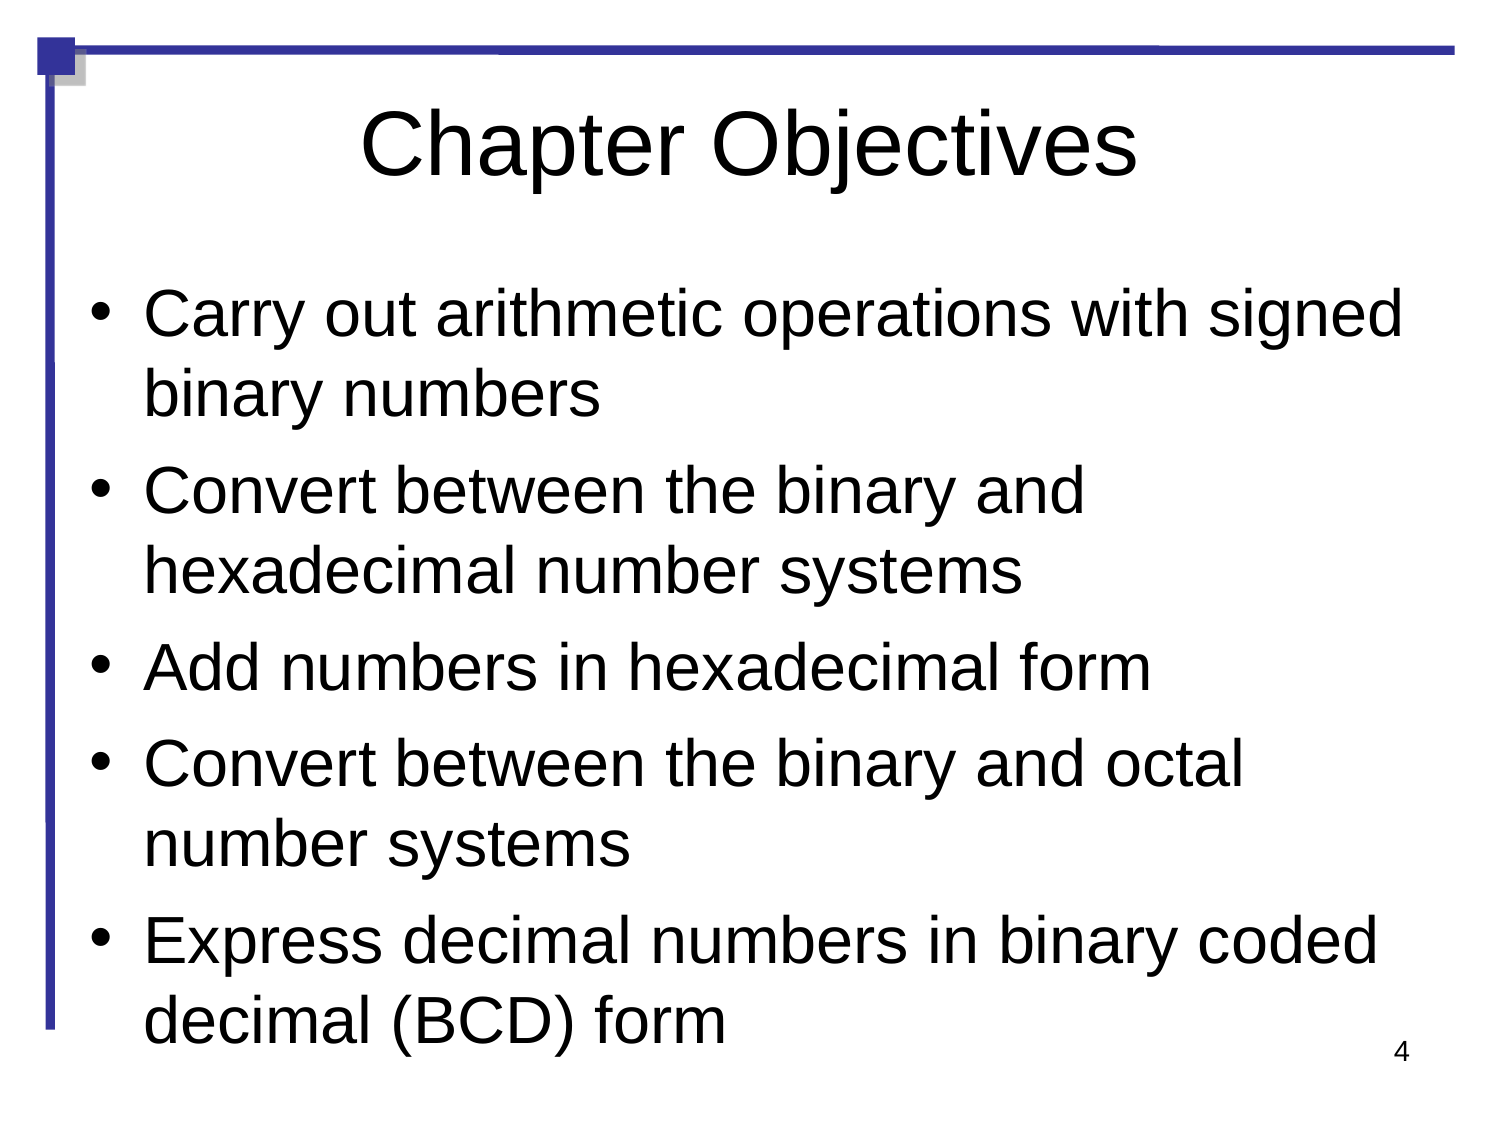

Chapter Objectives

Carry out arithmetic operations with signed binary numbers
Convert between the binary and hexadecimal number systems
Add numbers in hexadecimal form
Convert between the binary and octal number systems
Express decimal numbers in binary coded decimal (BCD) form
4